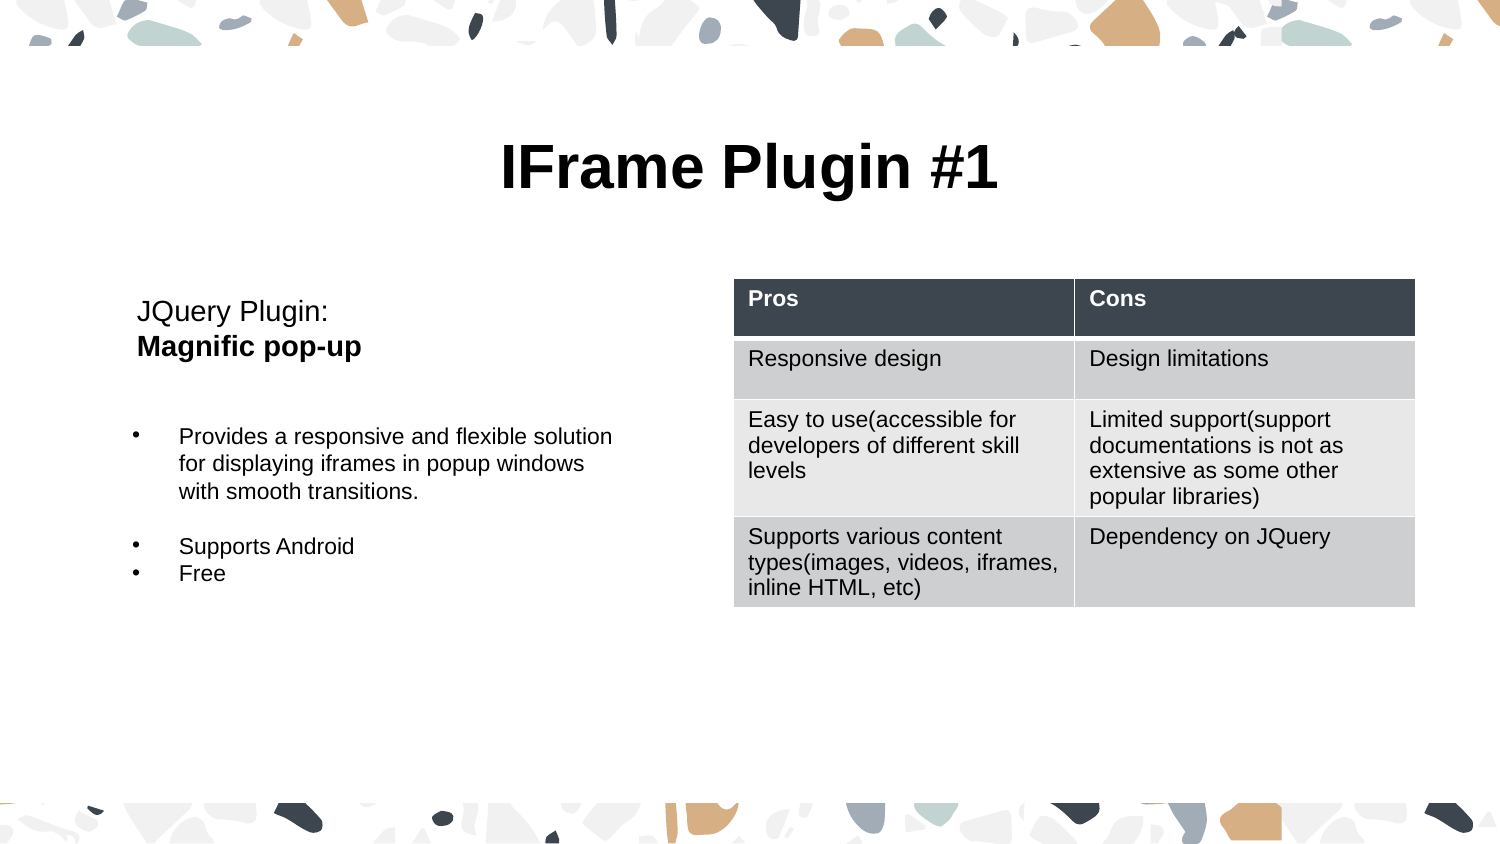

# IFrame Plugin #1
JQuery Plugin:
Magnific pop-up
| Pros | Cons |
| --- | --- |
| Responsive design | Design limitations |
| Easy to use(accessible for developers of different skill levels | Limited support(support documentations is not as extensive as some other popular libraries) |
| Supports various content types(images, videos, iframes, inline HTML, etc) | Dependency on JQuery |
Provides a responsive and flexible solution for displaying iframes in popup windows with smooth transitions.

Supports Android
Free